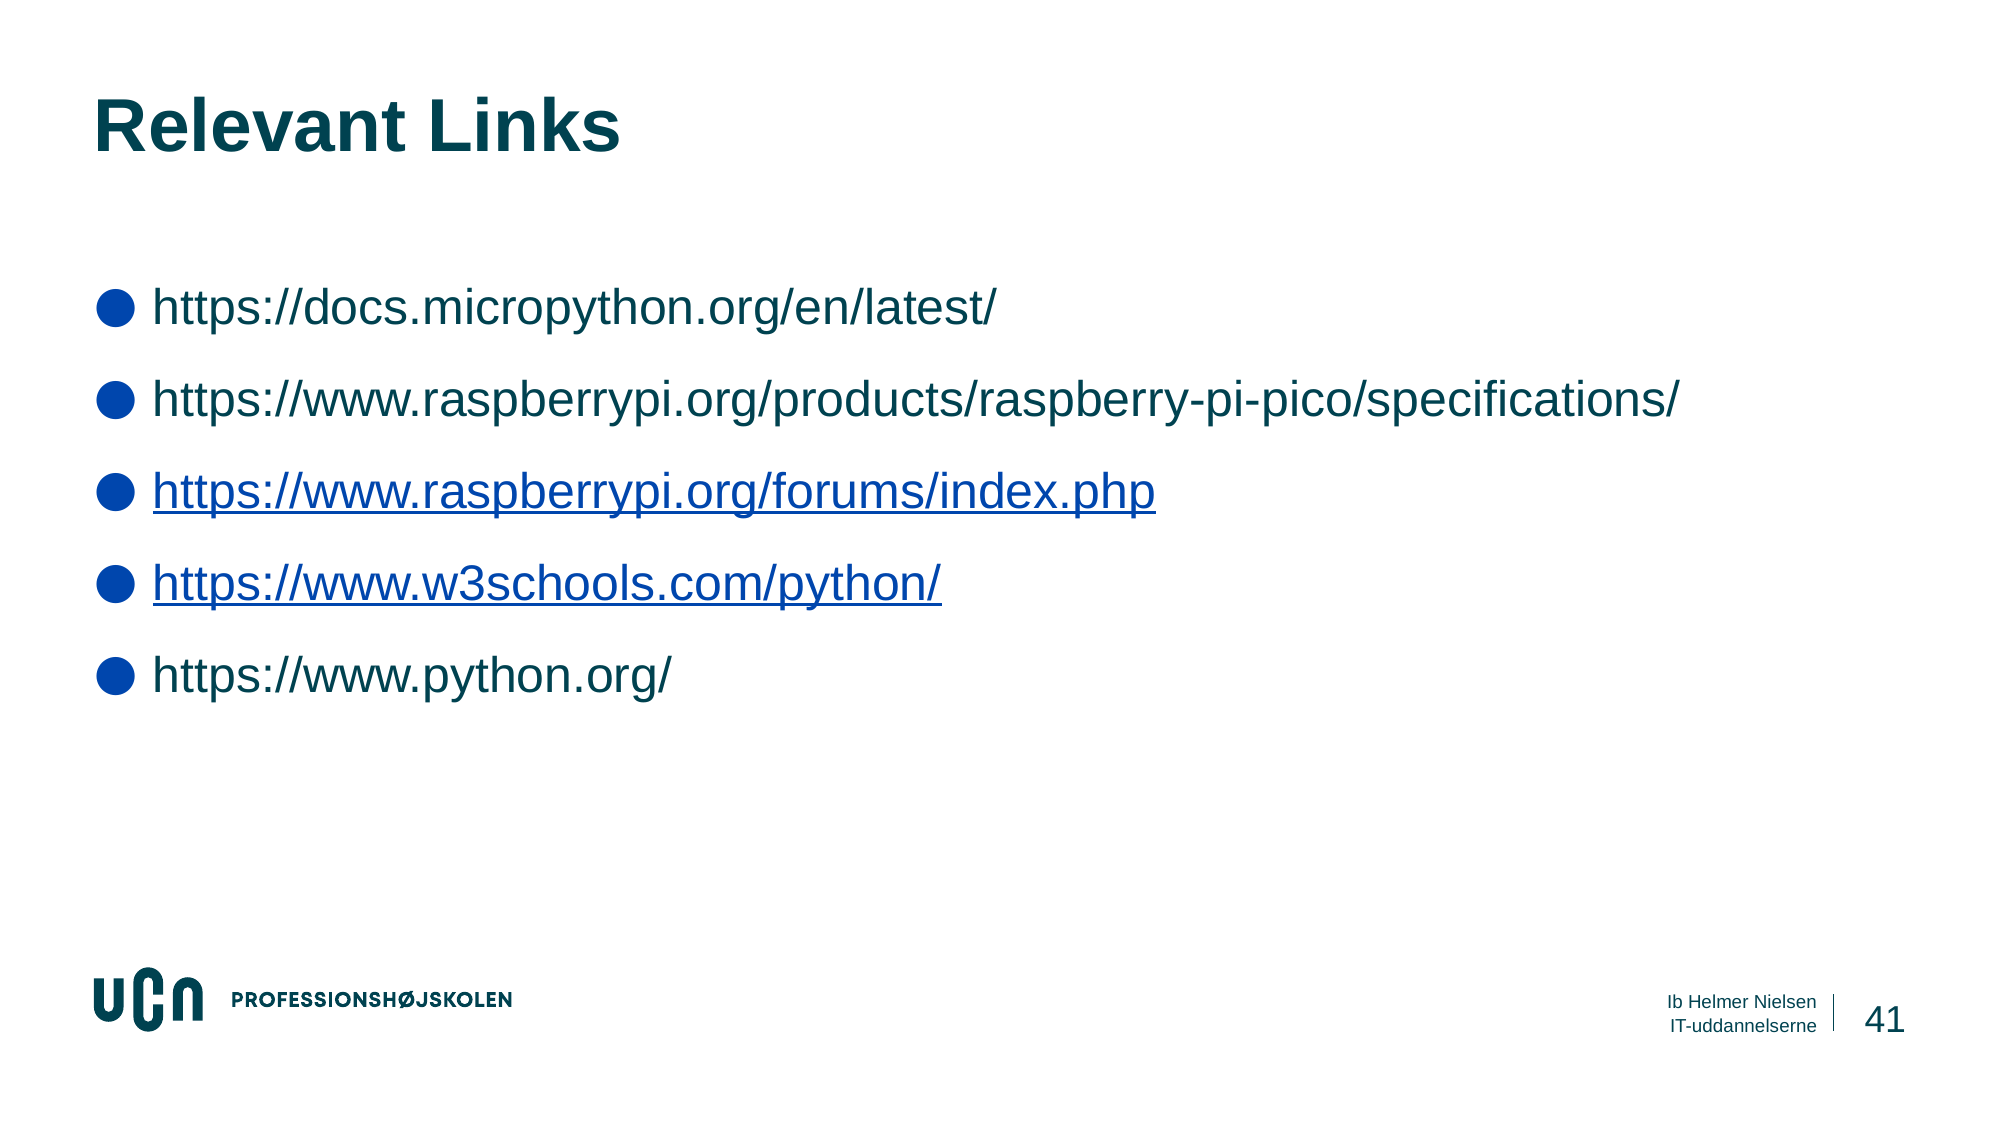

# Relevant Links
https://docs.micropython.org/en/latest/
https://www.raspberrypi.org/products/raspberry-pi-pico/specifications/
https://www.raspberrypi.org/forums/index.php
https://www.w3schools.com/python/
https://www.python.org/

41